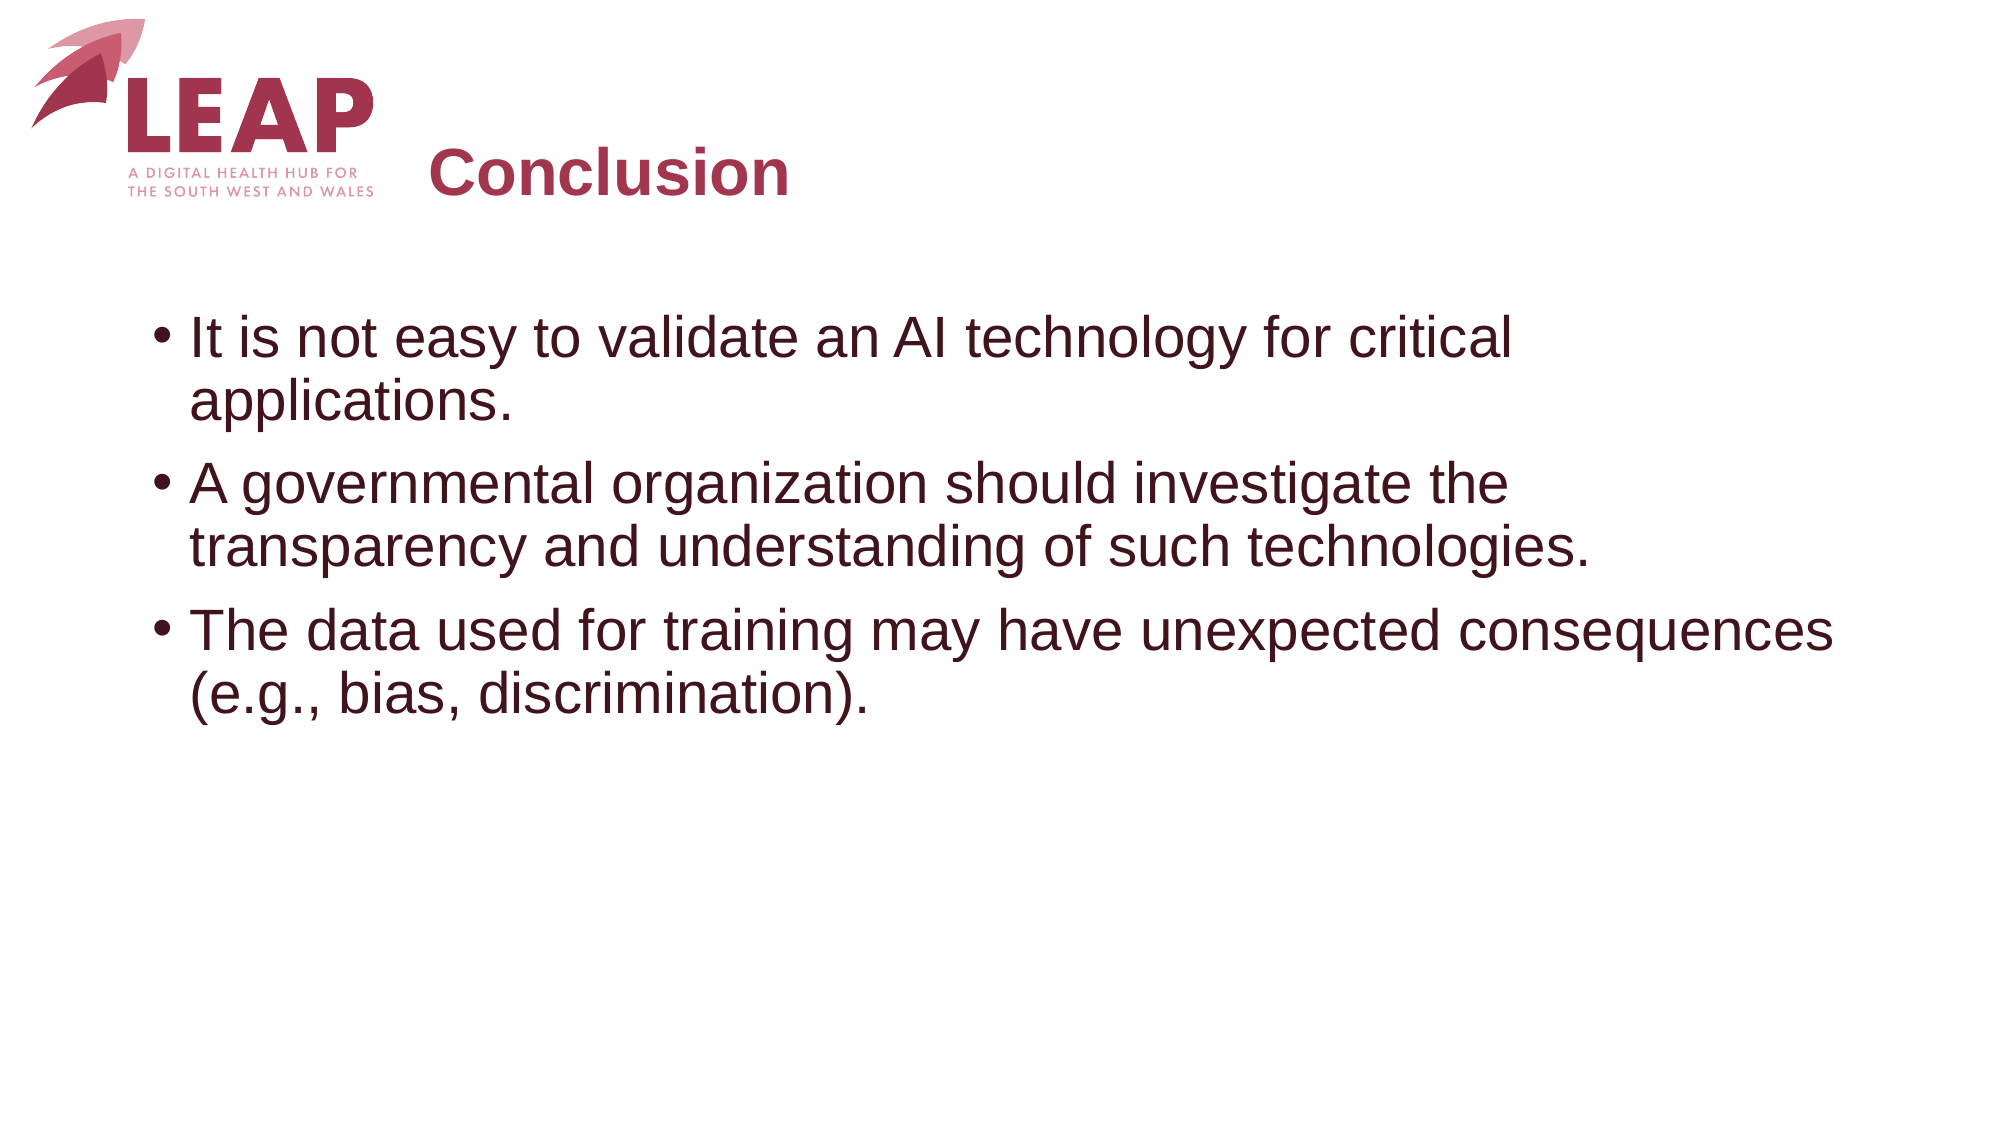

# Conclusion
It is not easy to validate an AI technology for critical applications.
A governmental organization should investigate the transparency and understanding of such technologies.
The data used for training may have unexpected consequences (e.g., bias, discrimination).